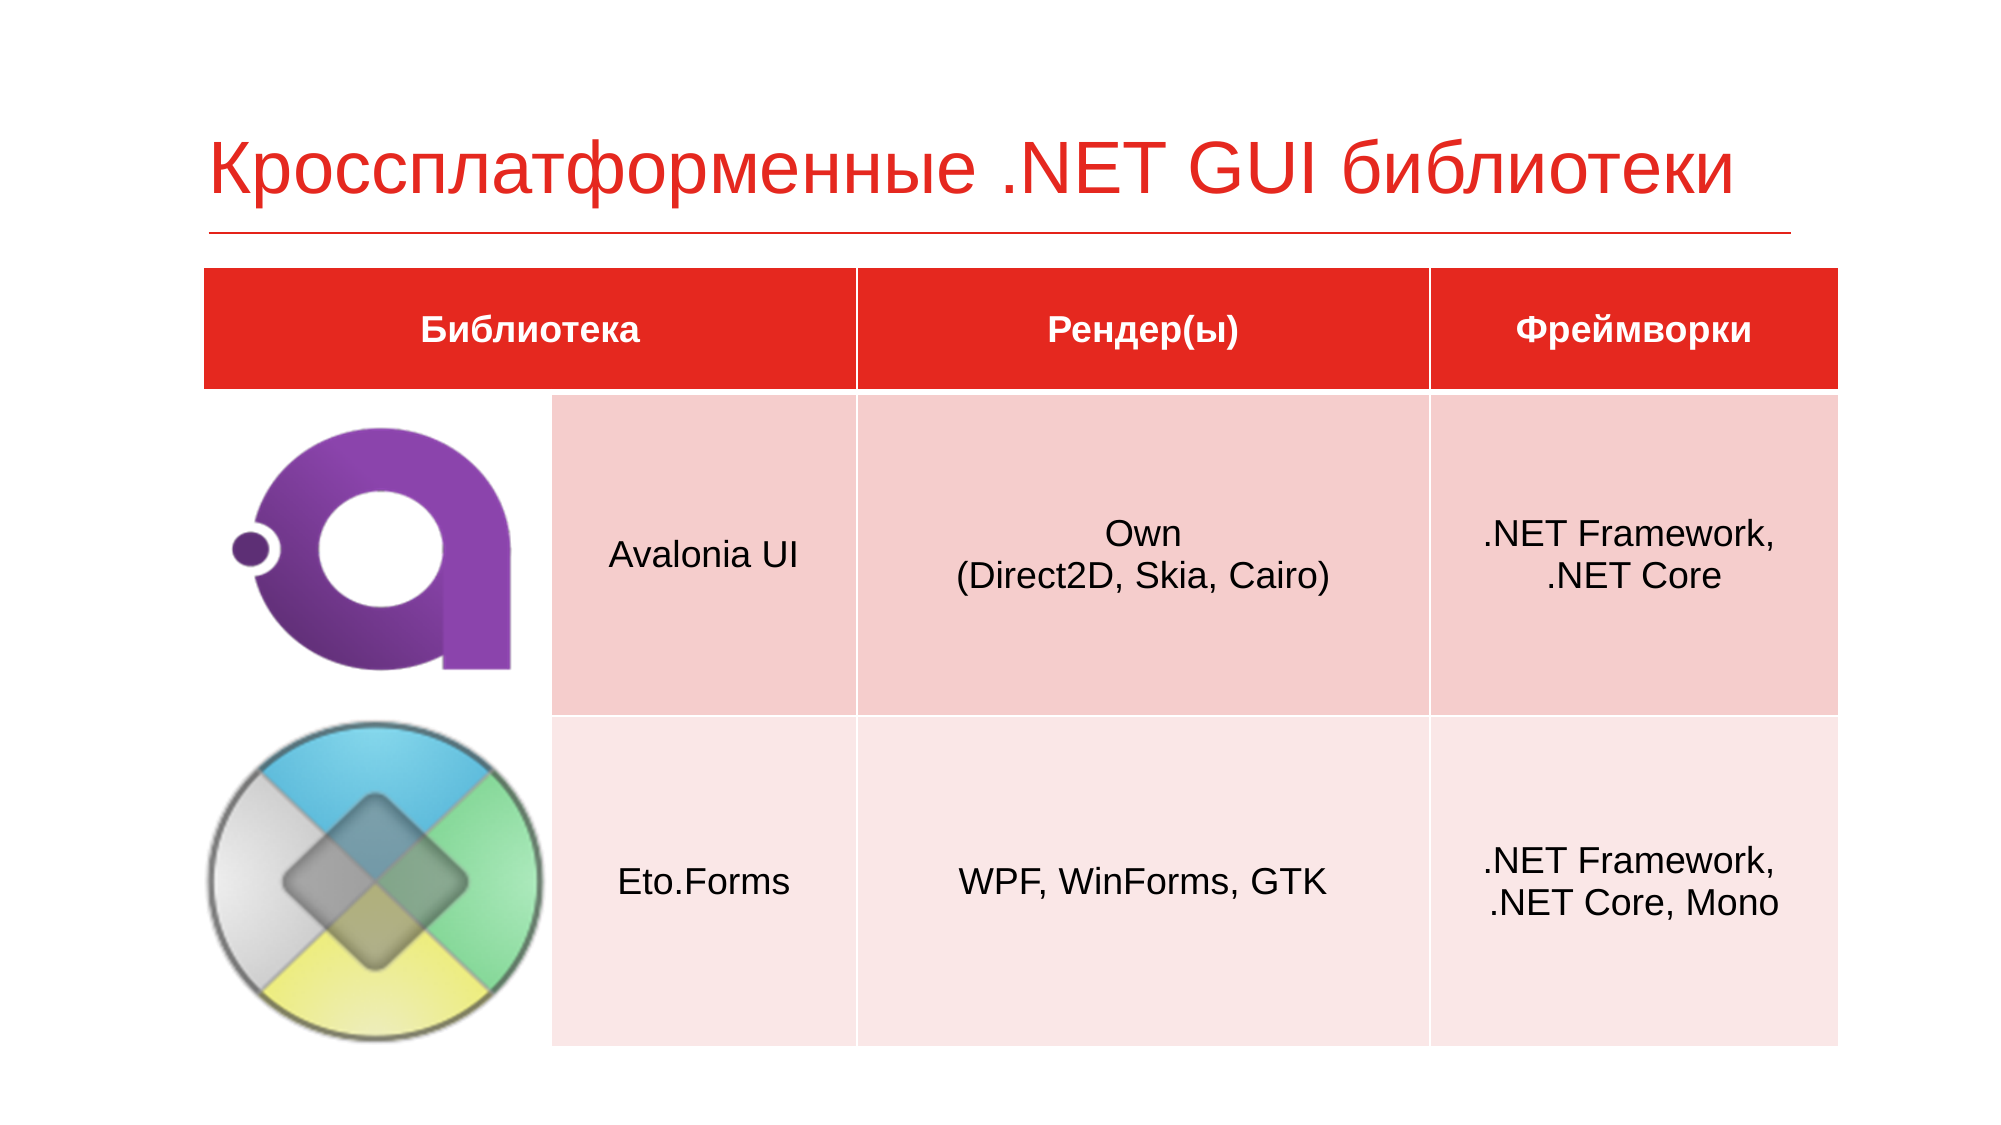

# Кроссплатформенные .NET GUI библиотеки
| Библиотека |  | Рендер(ы) | Фреймворки |
| --- | --- | --- | --- |
|  | Avalonia UI | Own (Direct2D, Skia, Cairo) | .NET Framework, .NET Core |
|  | Eto.Forms | WPF, WinForms, GTK | .NET Framework, .NET Core, Mono |